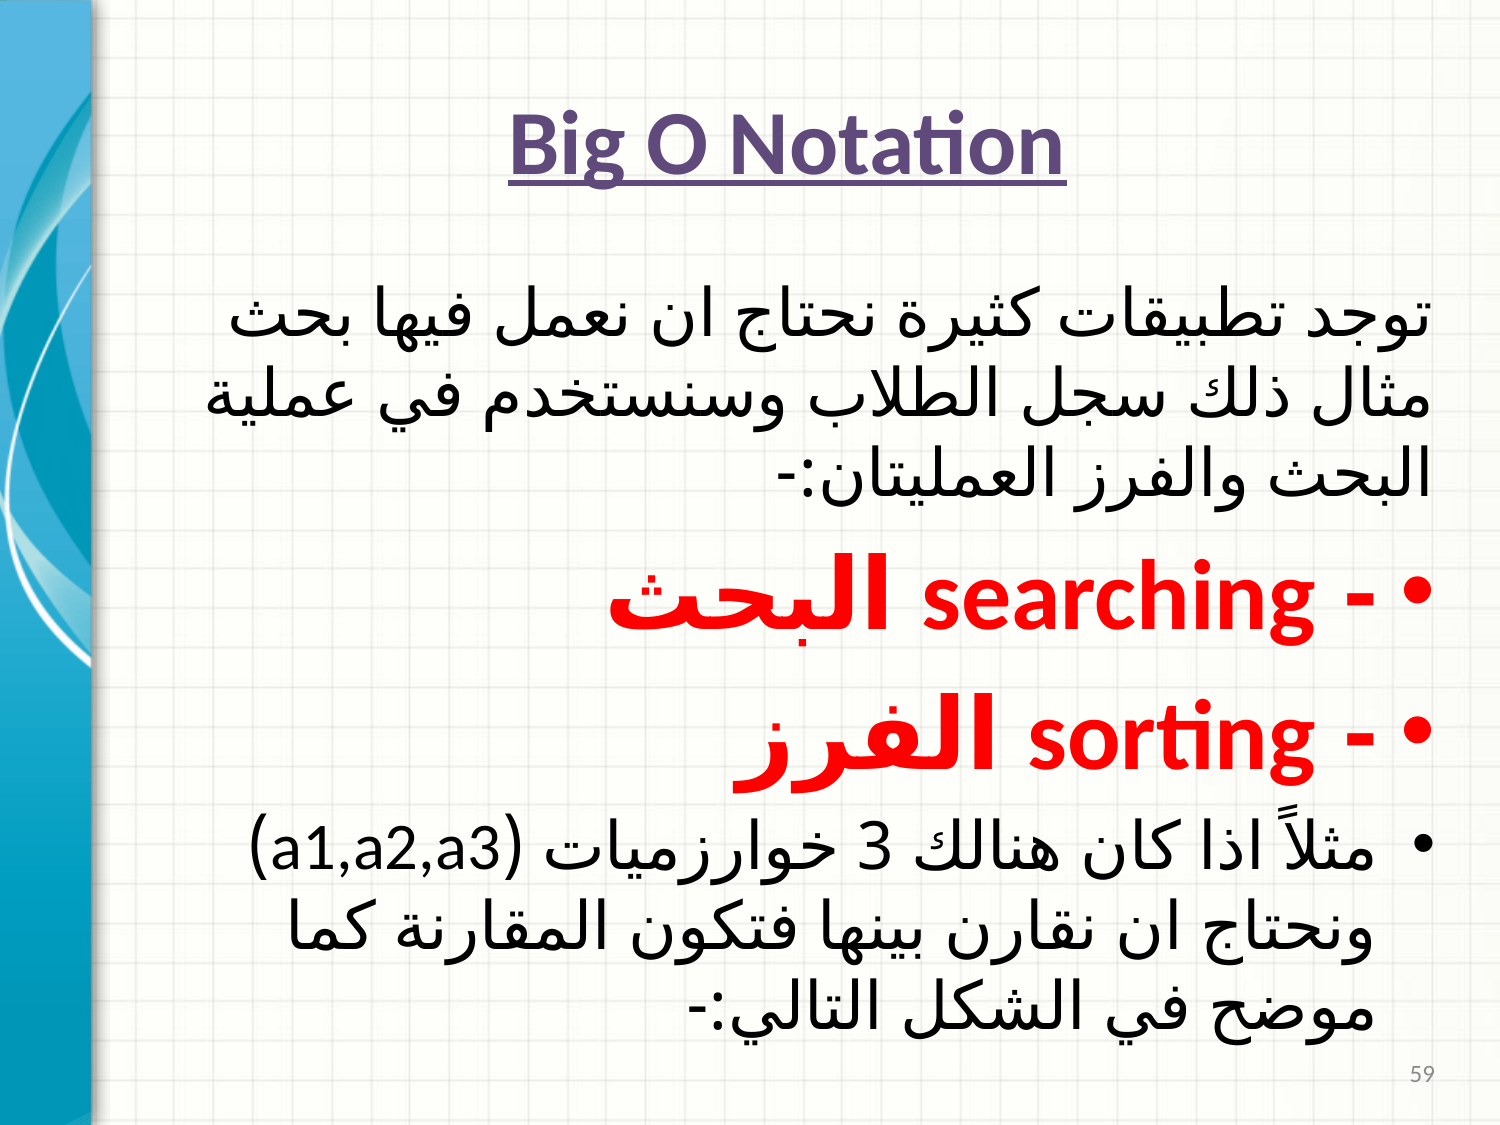

# Big O Notation
توجد تطبيقات كثيرة نحتاج ان نعمل فيها بحث مثال ذلك سجل الطلاب وسنستخدم في عملية البحث والفرز العمليتان:-
- searching البحث
- sorting الفرز
مثلاً اذا كان هنالك 3 خوارزميات (a1,a2,a3) ونحتاج ان نقارن بينها فتكون المقارنة كما موضح في الشكل التالي:-

59